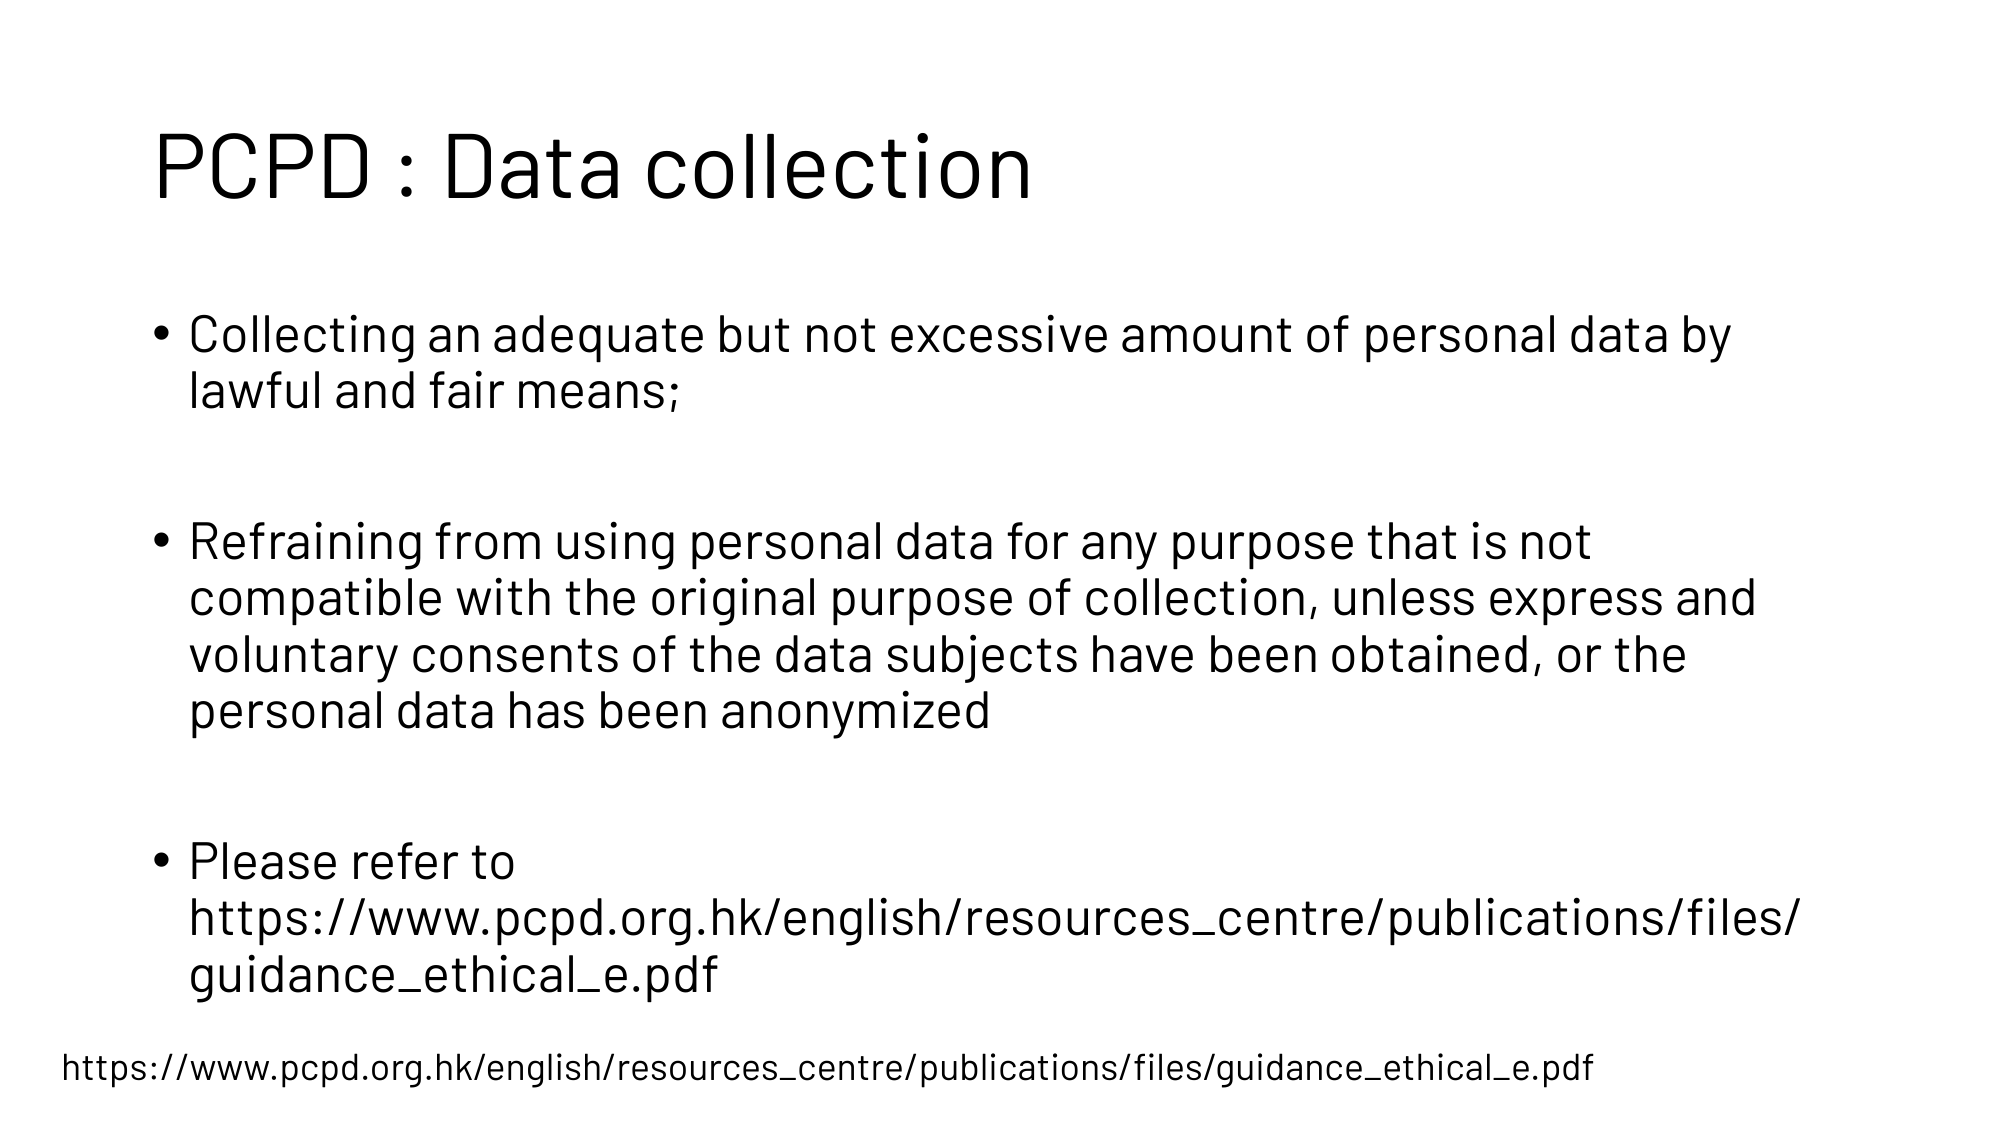

# PCPD : Data collection
Collecting an adequate but not excessive amount of personal data by lawful and fair means;

Refraining from using personal data for any purpose that is not compatible with the original purpose of collection, unless express and voluntary consents of the data subjects have been obtained, or the personal data has been anonymized

Please refer to  https://www.pcpd.org.hk/english/resources_centre/publications/files/guidance_ethical_e.pdf

https://www.pcpd.org.hk/english/resources_centre/publications/files/guidance_ethical_e.pdf